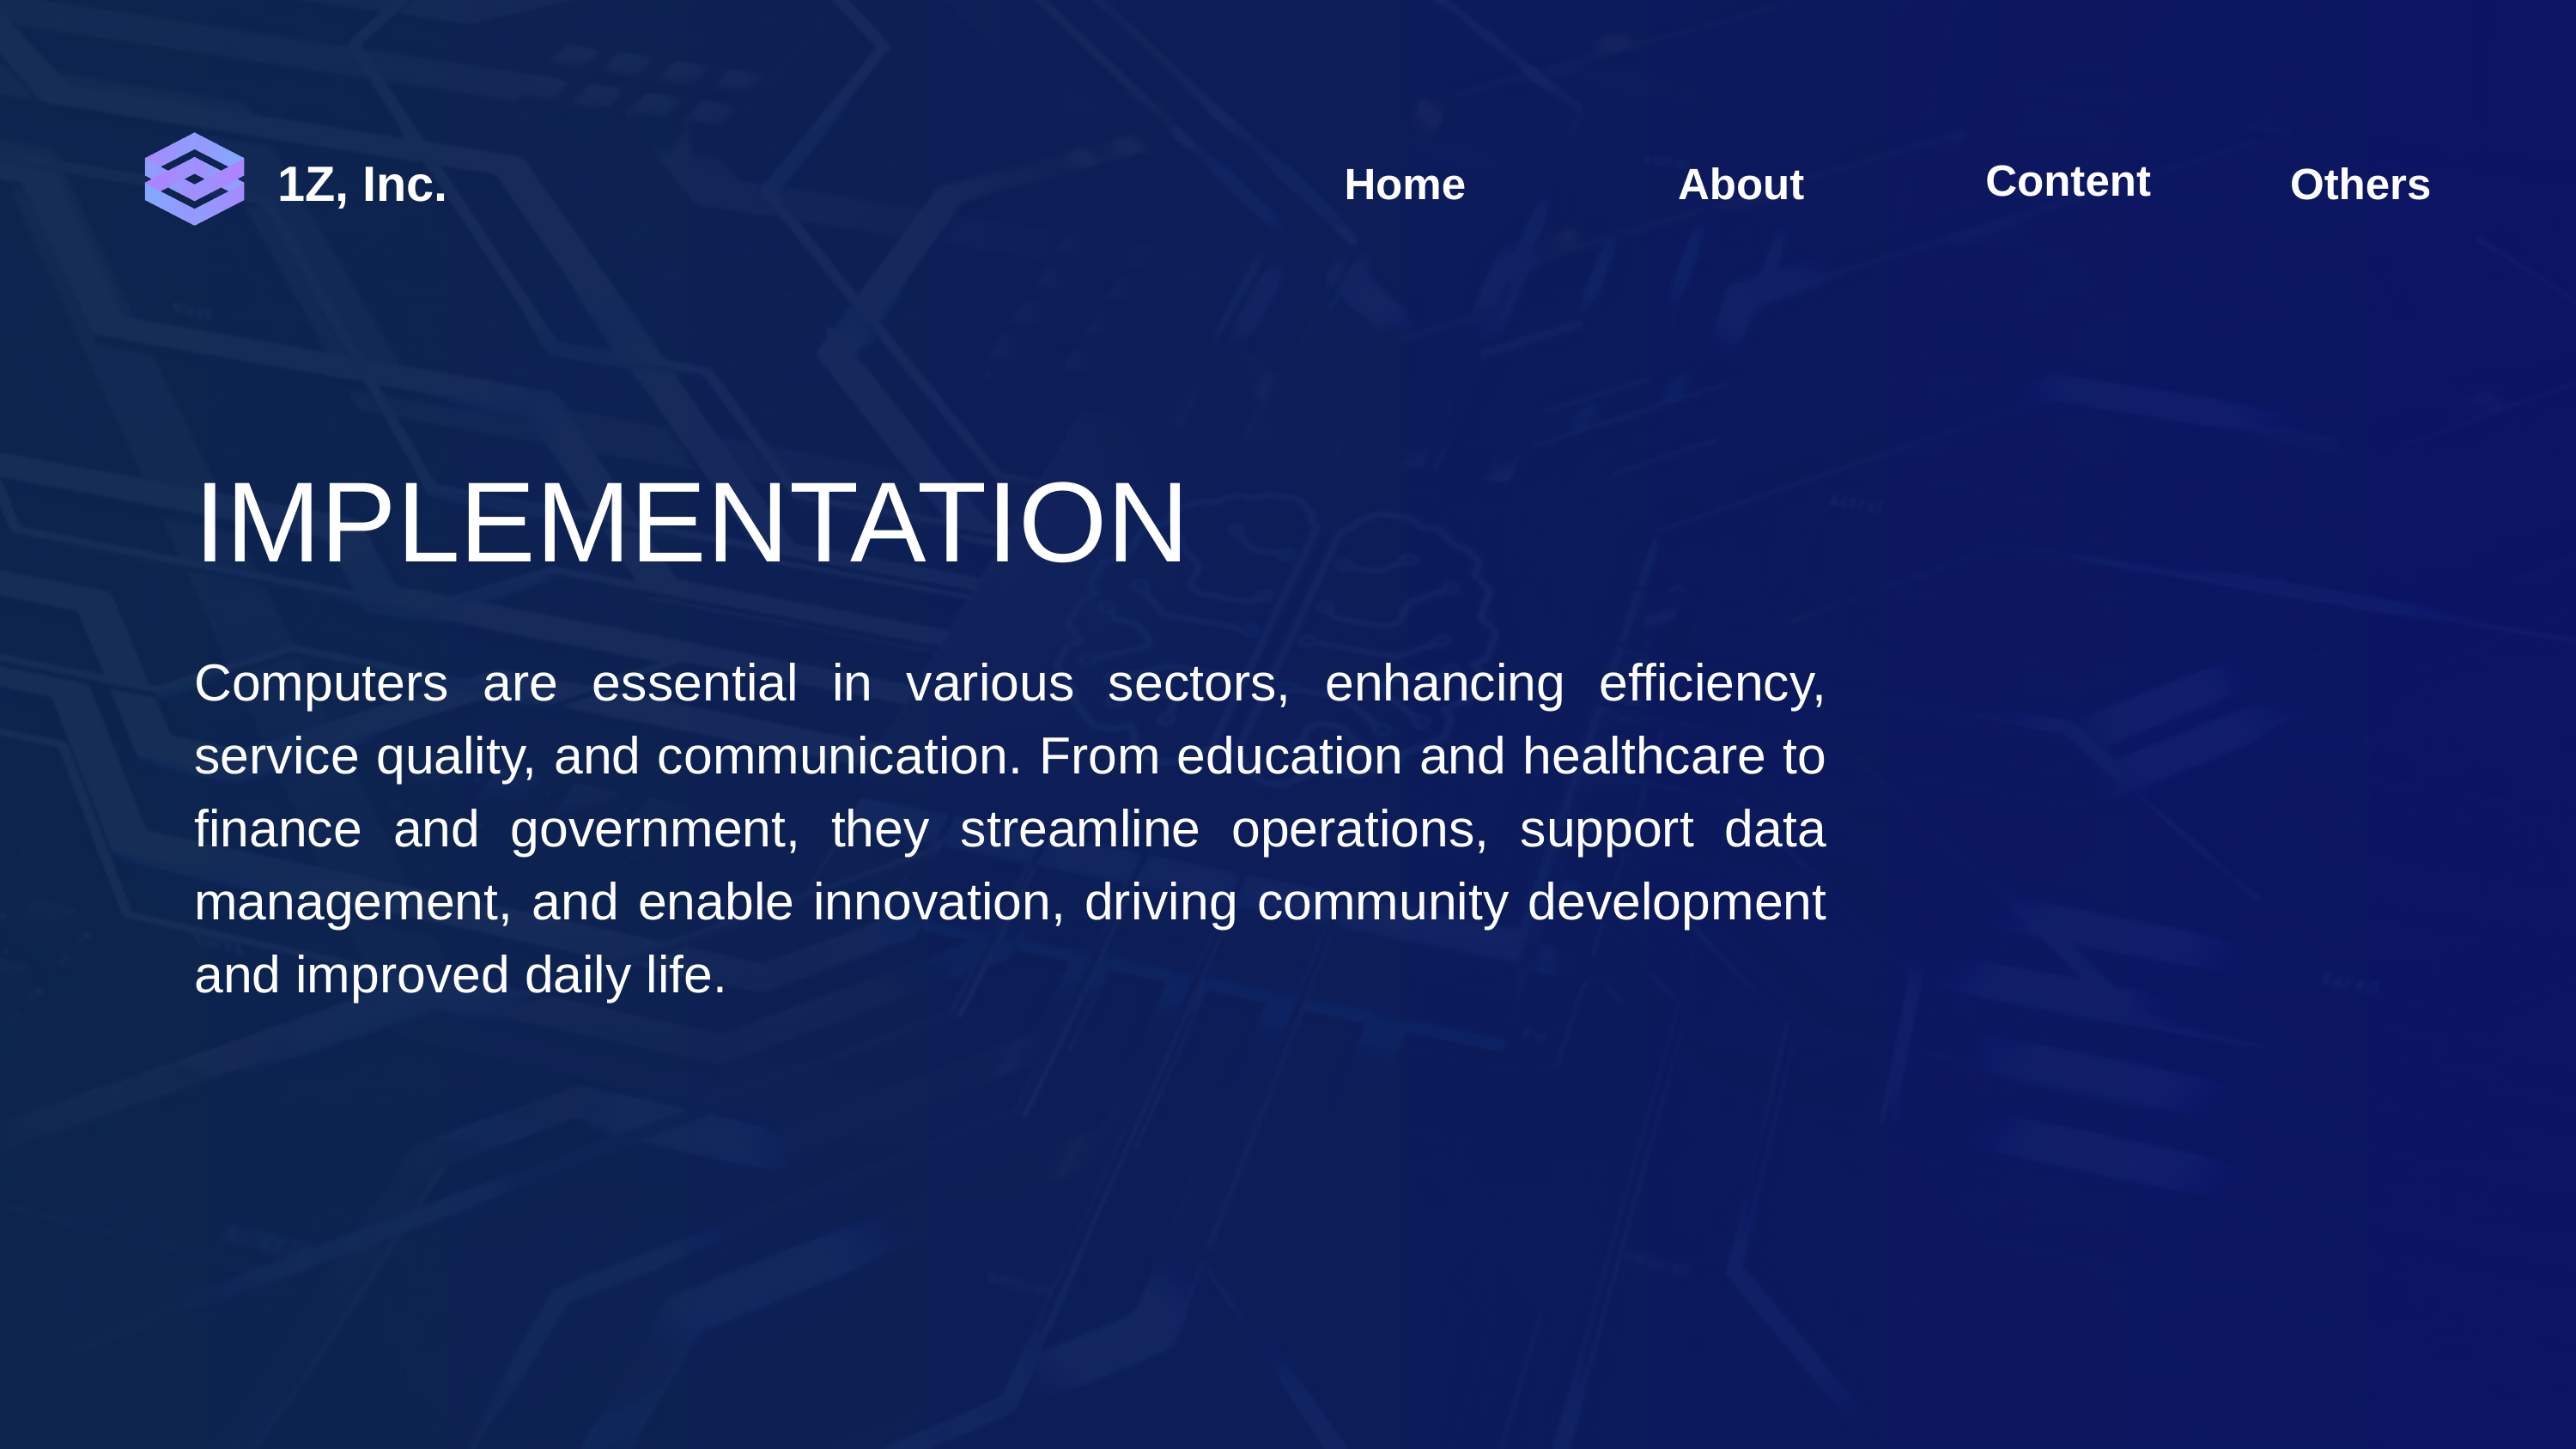

Content
Home
Others
About
1Z, Inc.
IMPLEMENTATION
Computers are essential in various sectors, enhancing efficiency, service quality, and communication. From education and healthcare to finance and government, they streamline operations, support data management, and enable innovation, driving community development and improved daily life.